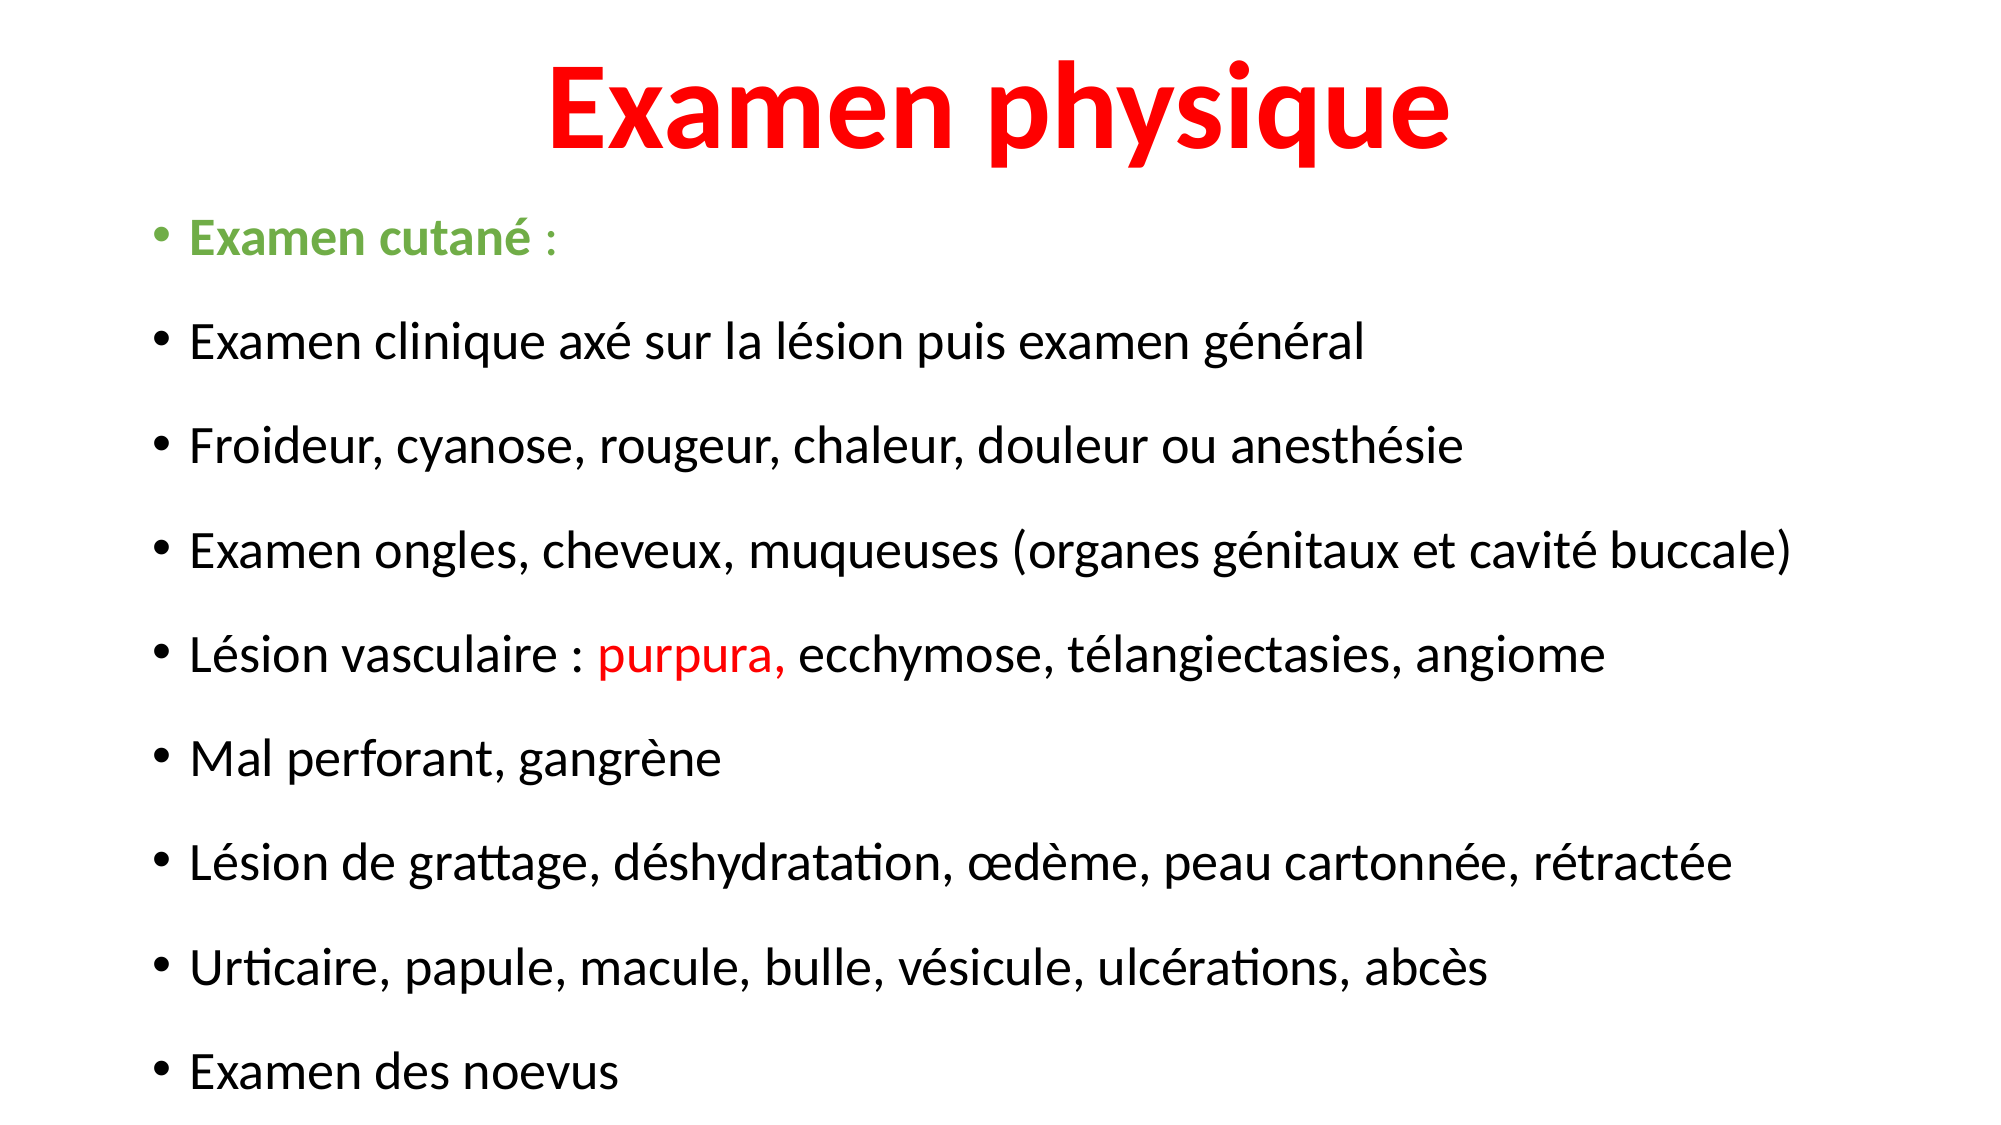

# Examen physique
Examen cutané :
Examen clinique axé sur la lésion puis examen général
Froideur, cyanose, rougeur, chaleur, douleur ou anesthésie
Examen ongles, cheveux, muqueuses (organes génitaux et cavité buccale)
Lésion vasculaire : purpura, ecchymose, télangiectasies, angiome
Mal perforant, gangrène
Lésion de grattage, déshydratation, œdème, peau cartonnée, rétractée
Urticaire, papule, macule, bulle, vésicule, ulcérations, abcès
Examen des noevus